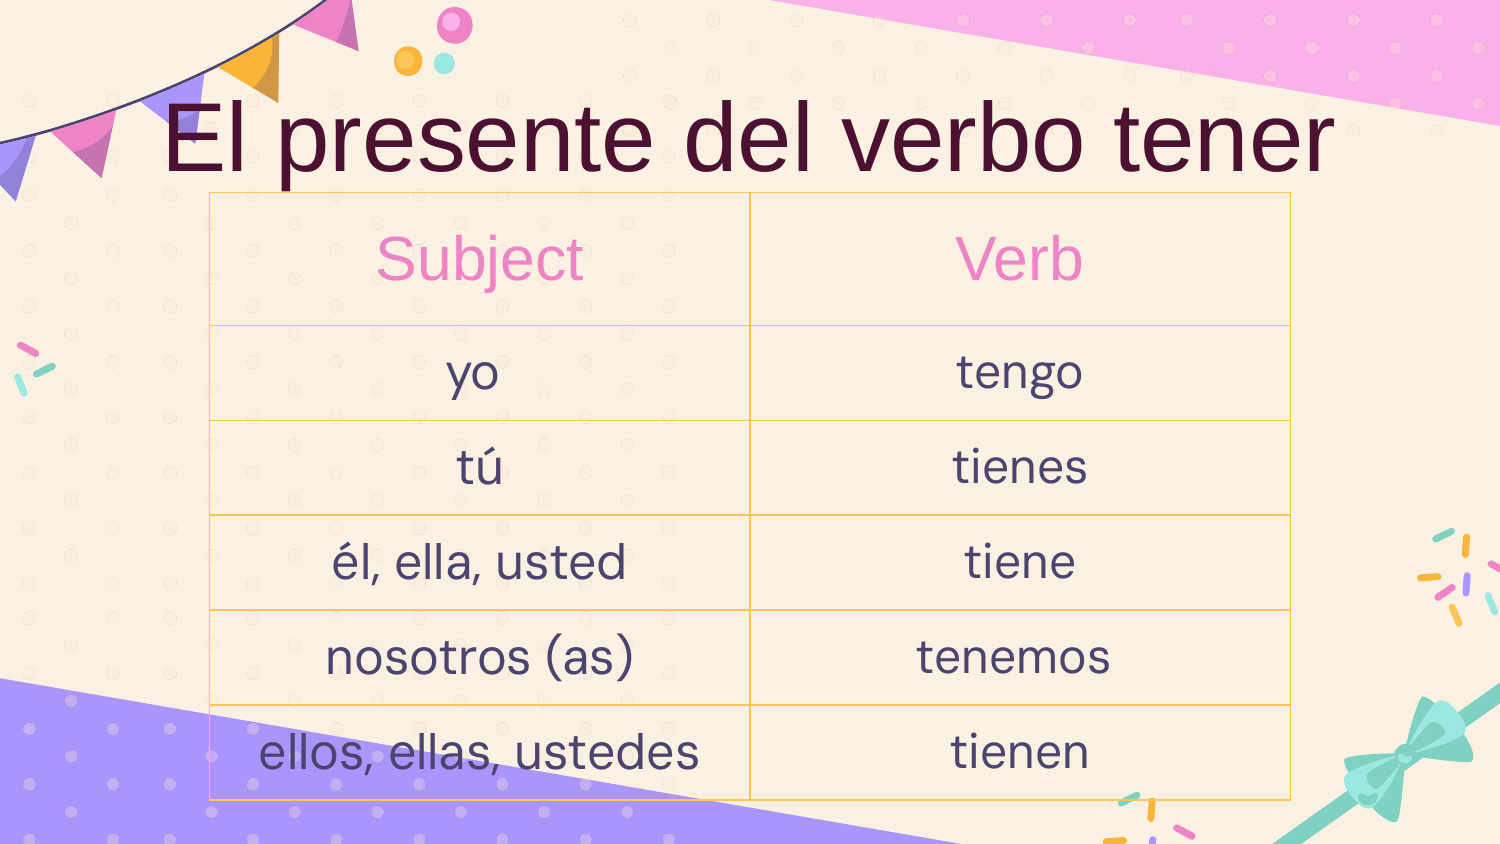

El presente del verbo tener
| Subject | Verb |
| --- | --- |
| yo | tengo |
| tú | tienes |
| él, ella, usted | tiene |
| nosotros (as) | tenemos |
| ellos, ellas, ustedes | tienen |